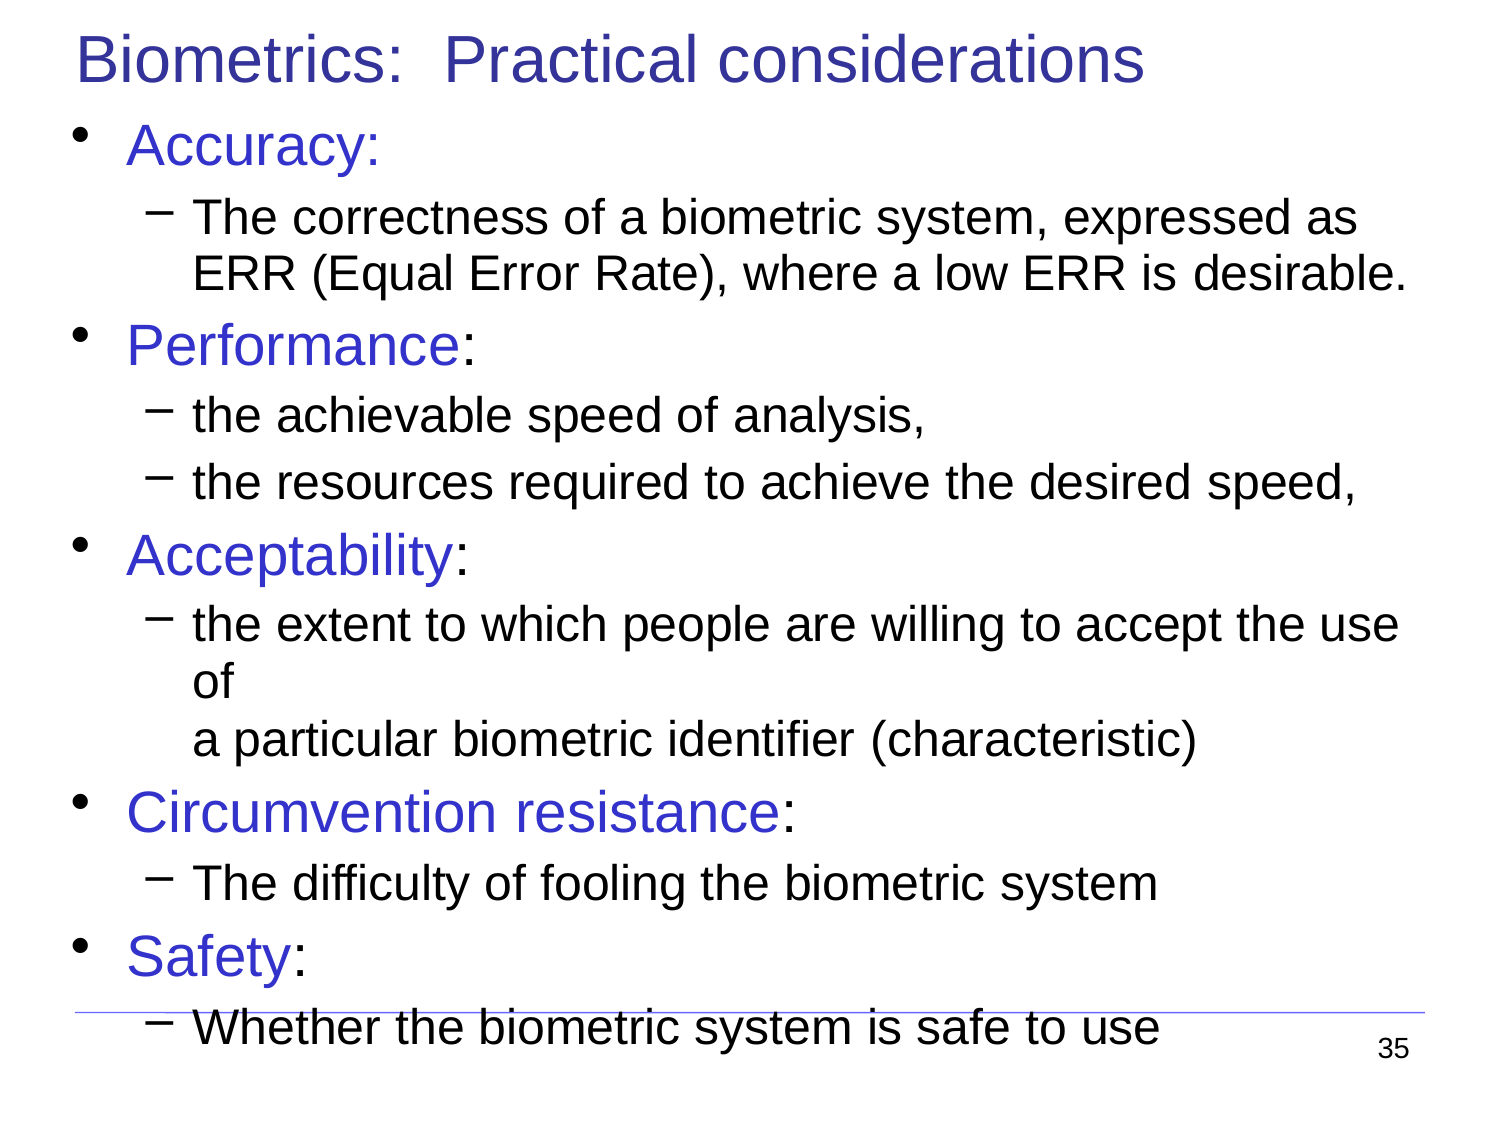

# Biometrics:	Practical considerations
Accuracy:
The correctness of a biometric system, expressed as  ERR (Equal Error Rate), where a low ERR is desirable.
Performance:
the achievable speed of analysis,
the resources required to achieve the desired speed,
Acceptability:
the extent to which people are willing to accept the use of
a particular biometric identifier (characteristic)
Circumvention resistance:
The difficulty of fooling the biometric system
Safety:
Whether the biometric system is safe to use

35